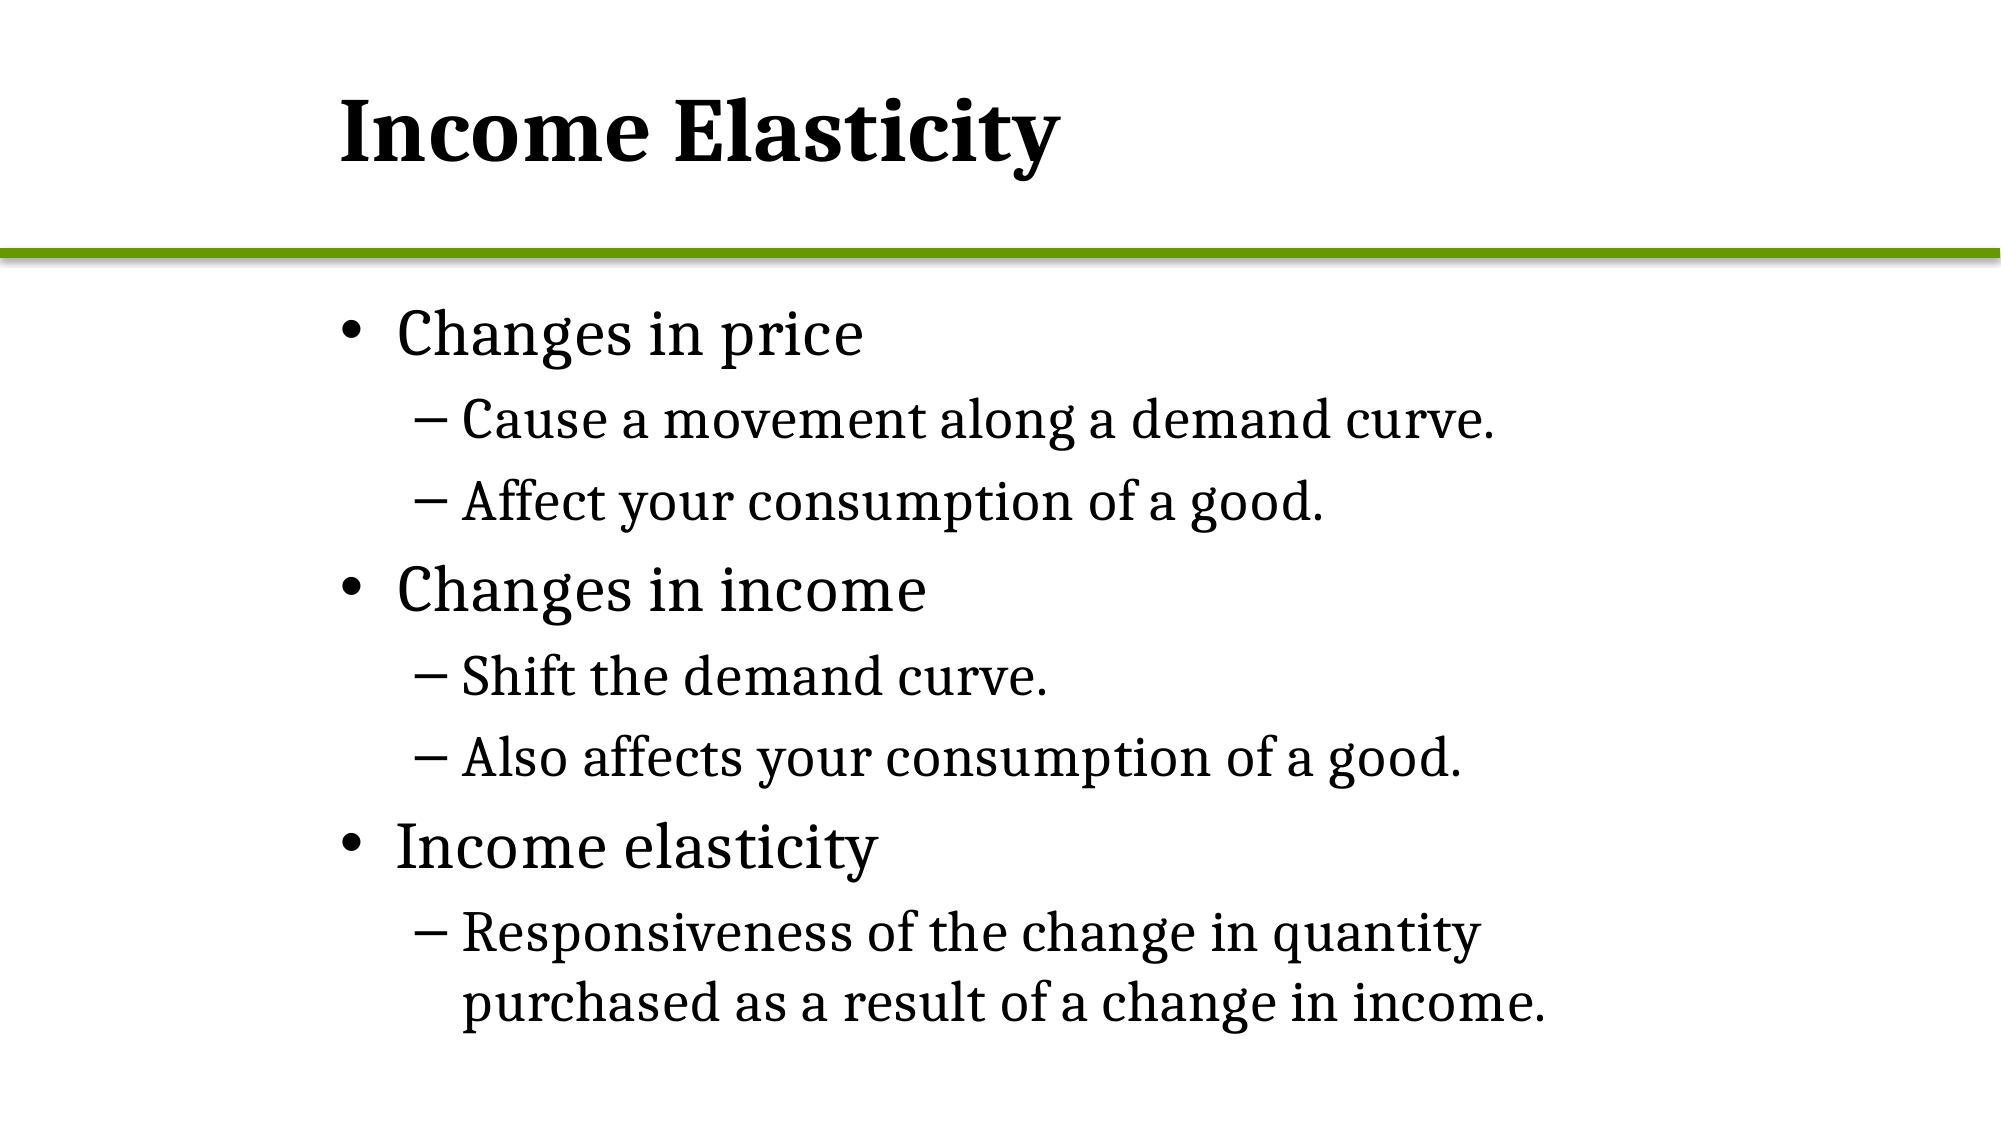

# Income Elasticity
Changes in price
Cause a movement along a demand curve.
Affect your consumption of a good.
Changes in income
Shift the demand curve.
Also affects your consumption of a good.
Income elasticity
Responsiveness of the change in quantity purchased as a result of a change in income.